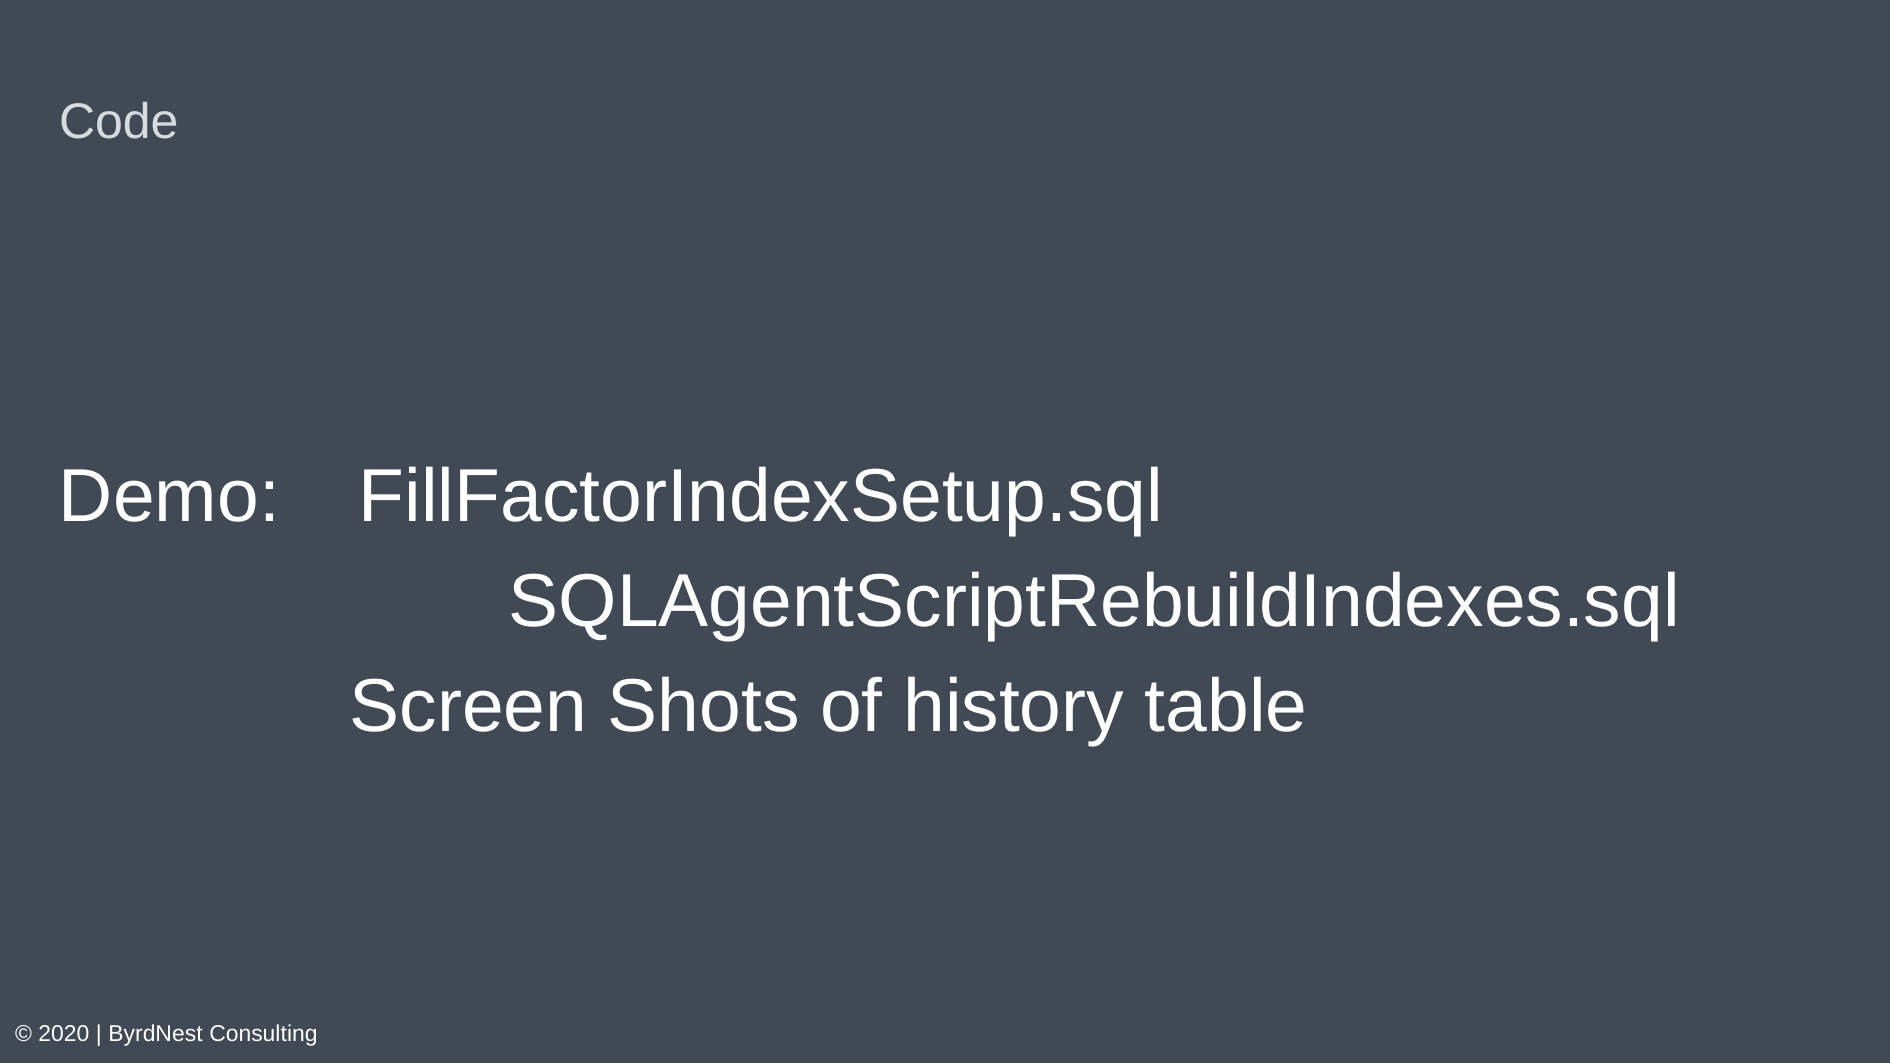

# Code

Demo:	FillFactorIndexSetup.sql
			SQLAgentScriptRebuildIndexes.sql
              Screen Shots of history table
© 2020 | ByrdNest Consulting